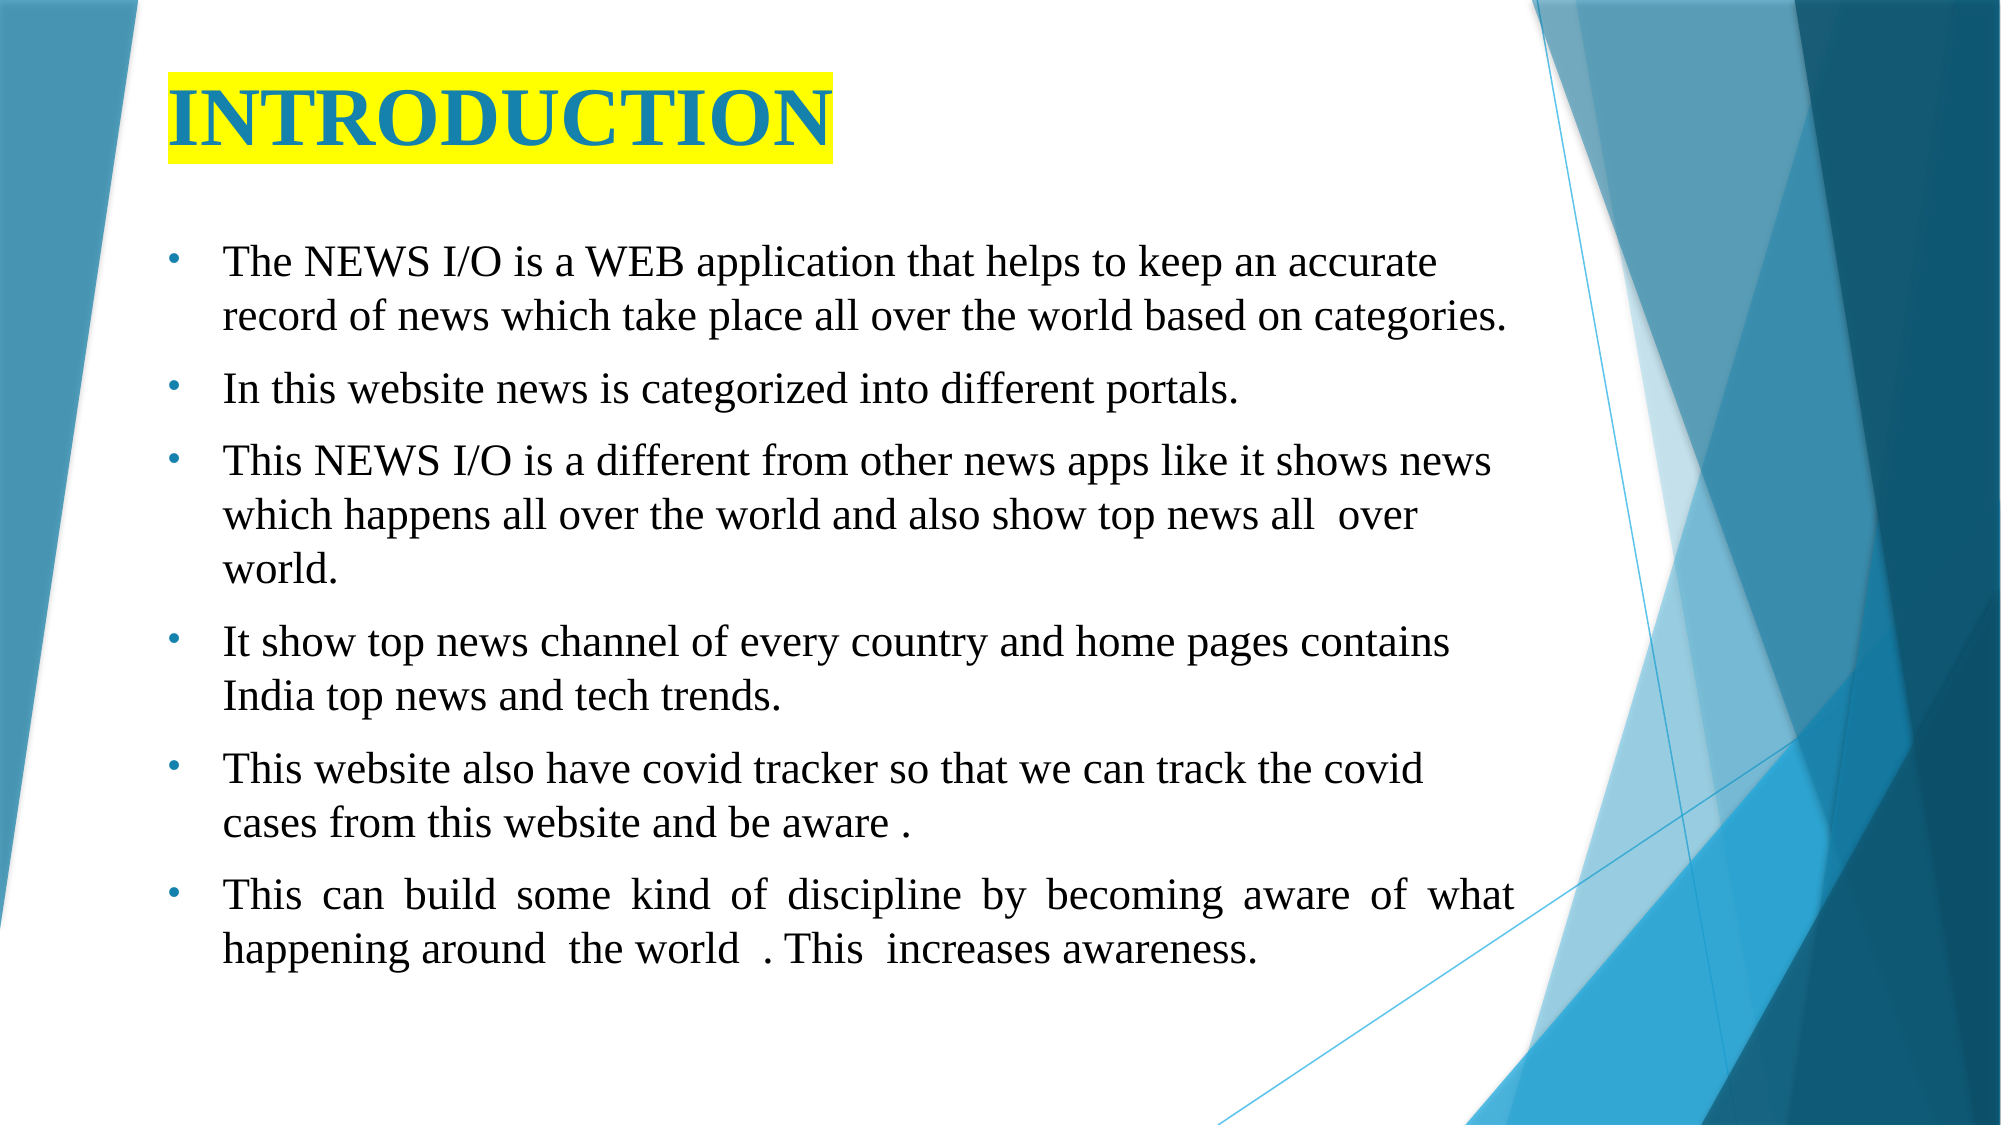

# INTRODUCTION
The NEWS I/O is a WEB application that helps to keep an accurate record of news which take place all over the world based on categories.
In this website news is categorized into different portals.
This NEWS I/O is a different from other news apps like it shows news which happens all over the world and also show top news all  over world.
It show top news channel of every country and home pages contains India top news and tech trends.
This website also have covid tracker so that we can track the covid cases from this website and be aware .
This can build some kind of discipline by becoming aware of what happening around  the world  . This  increases awareness.